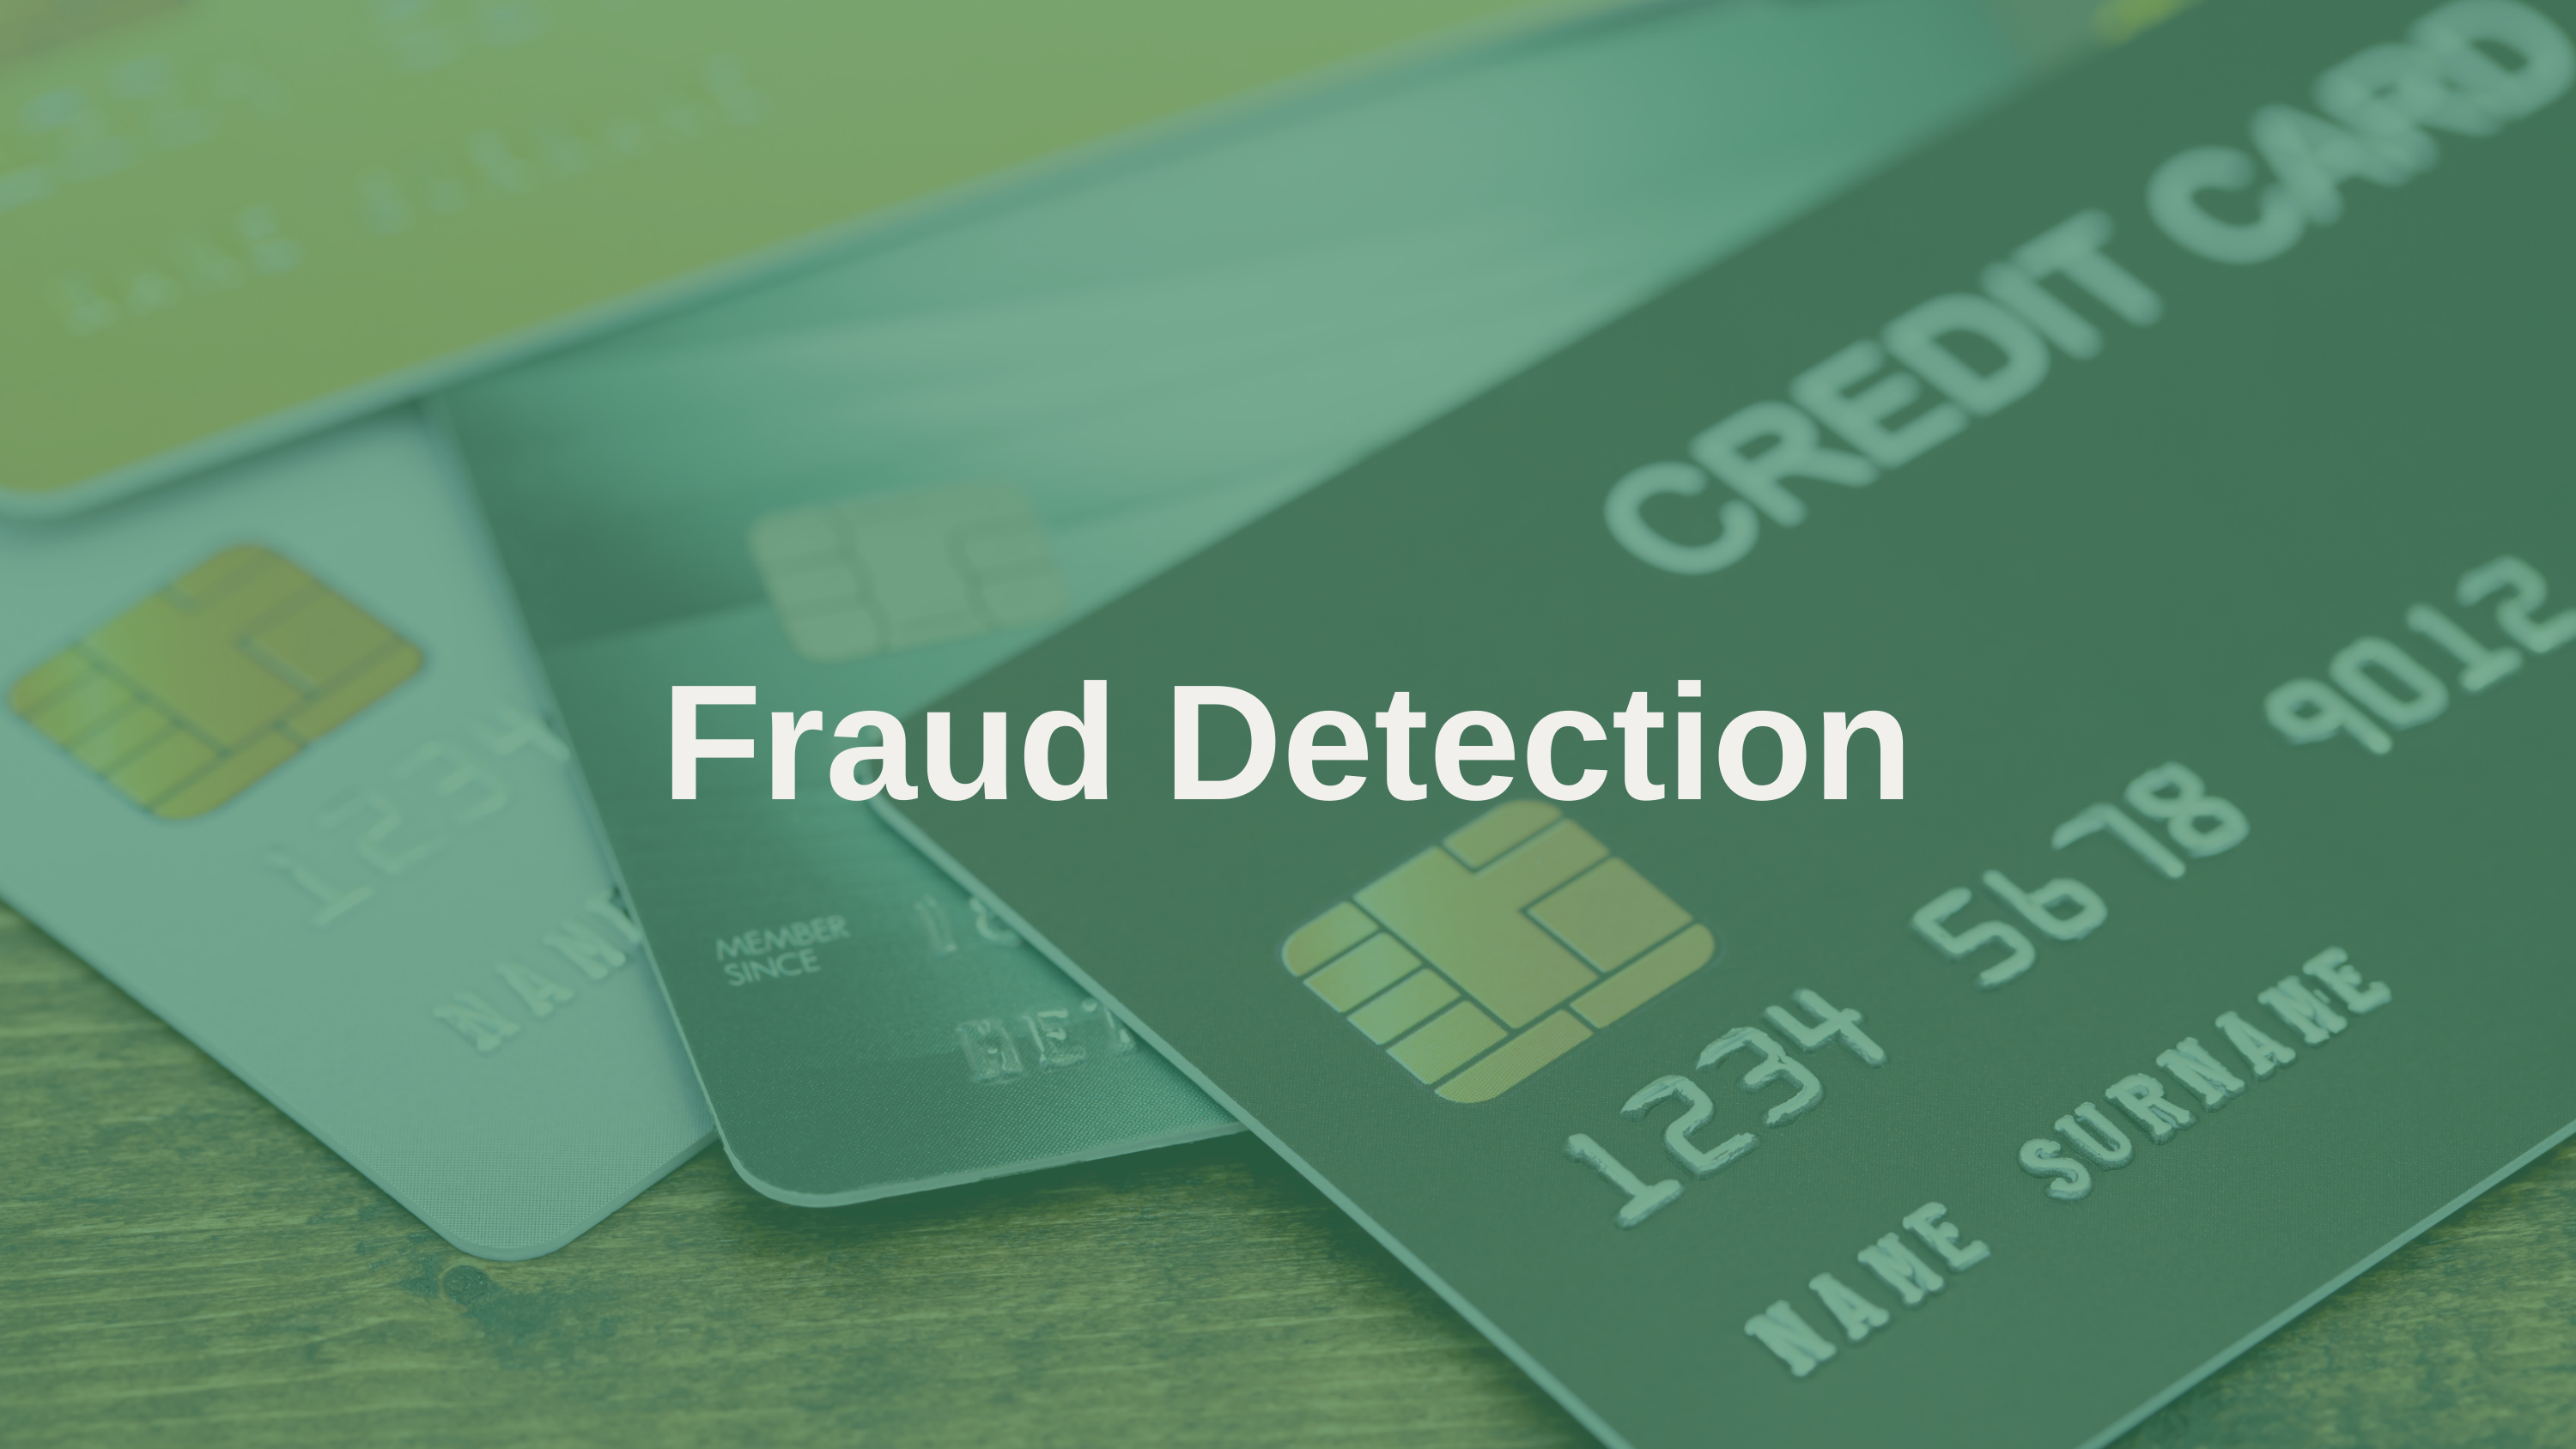

Exploratory Data Analysis

Fraud Detection
Distribution of FICO Categories

Total Spending Across All Users on Different Category